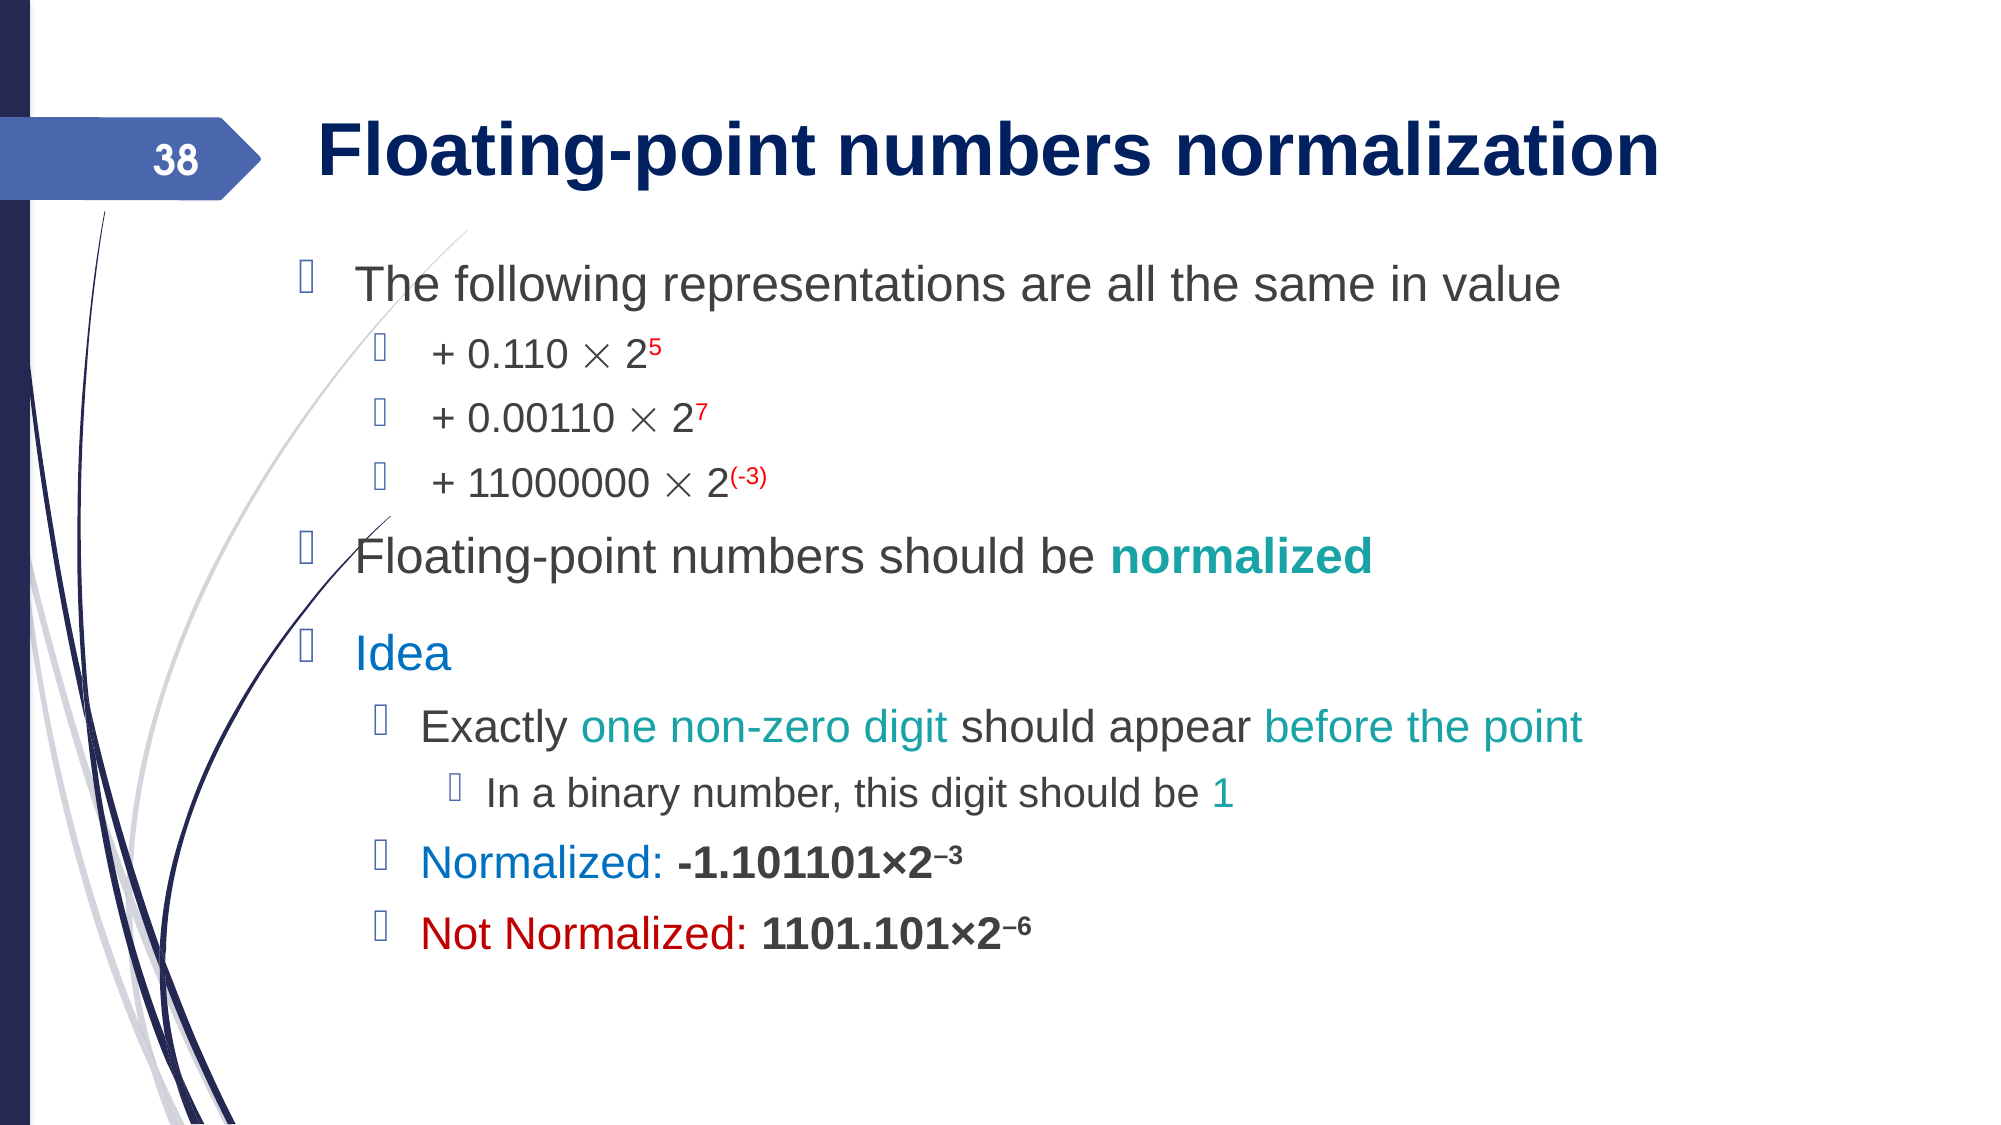

Floating-point numbers normalization
38
The following representations are all the same in value
 + 0.110 × 25
 + 0.00110 × 27
 + 11000000 × 2(-3)
Floating-point numbers should be normalized
Idea
Exactly one non-zero digit should appear before the point
In a binary number, this digit should be 1
Normalized: -1.101101×2–3
Not Normalized: 1101.101×2–6